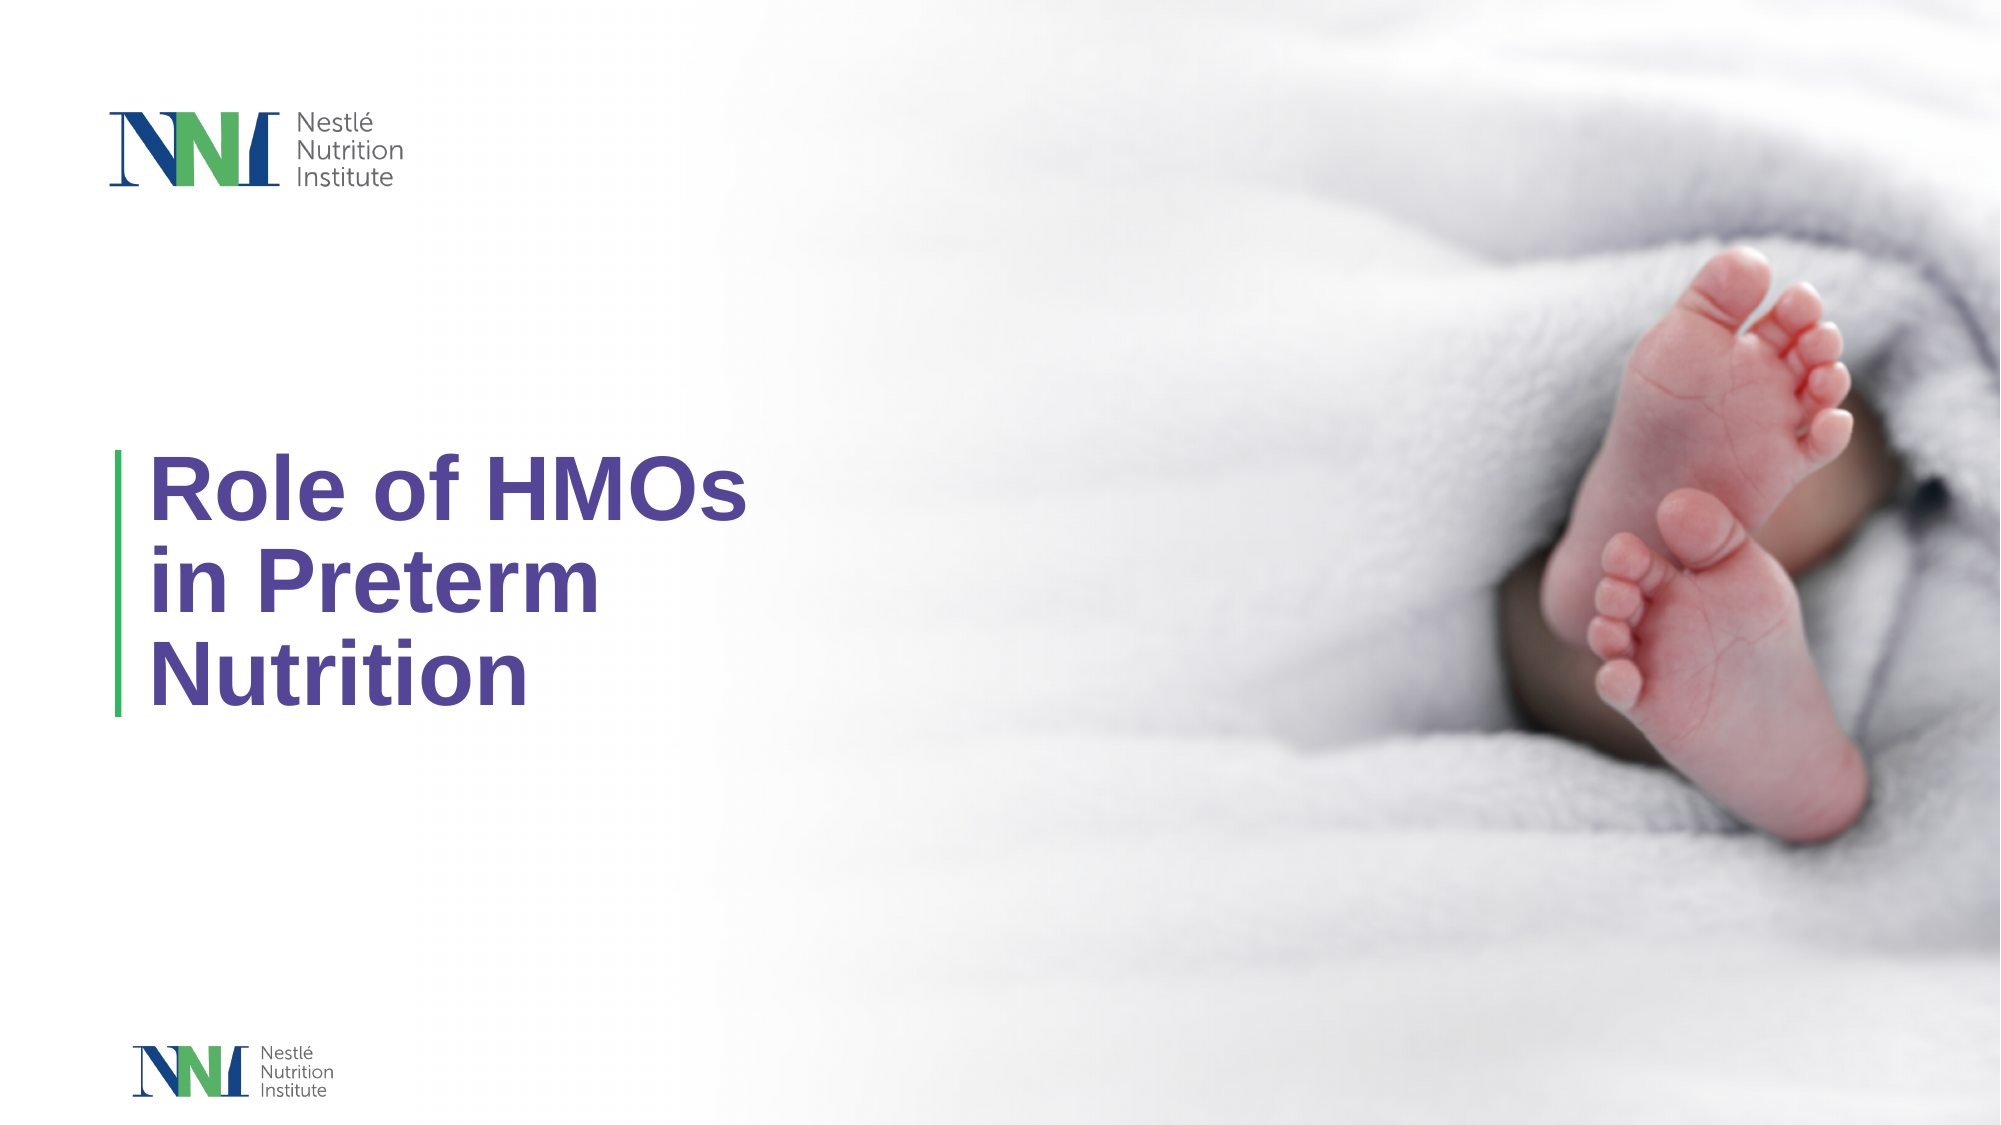

# Role of HMOs in Preterm Nutrition